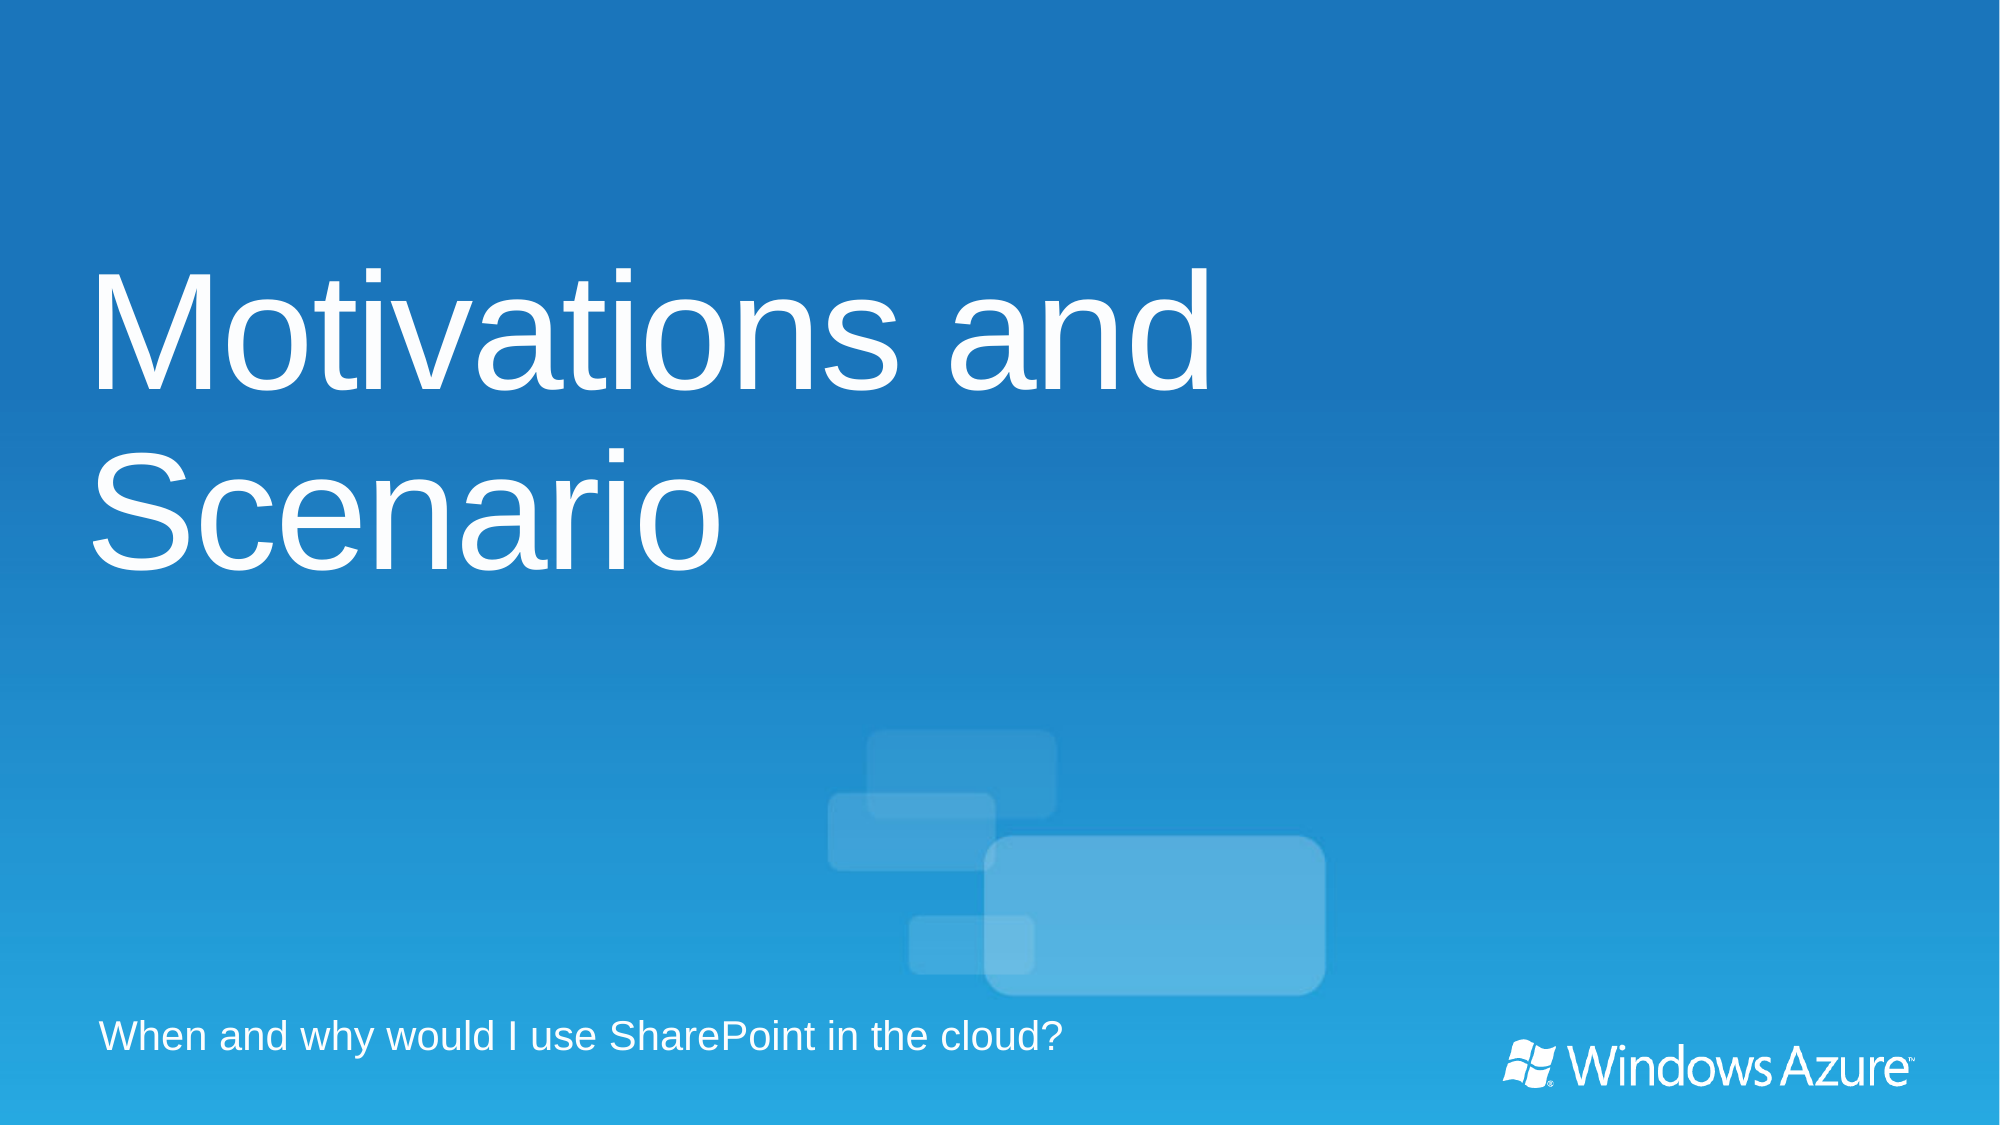

Motivations and Scenario
When and why would I use SharePoint in the cloud?